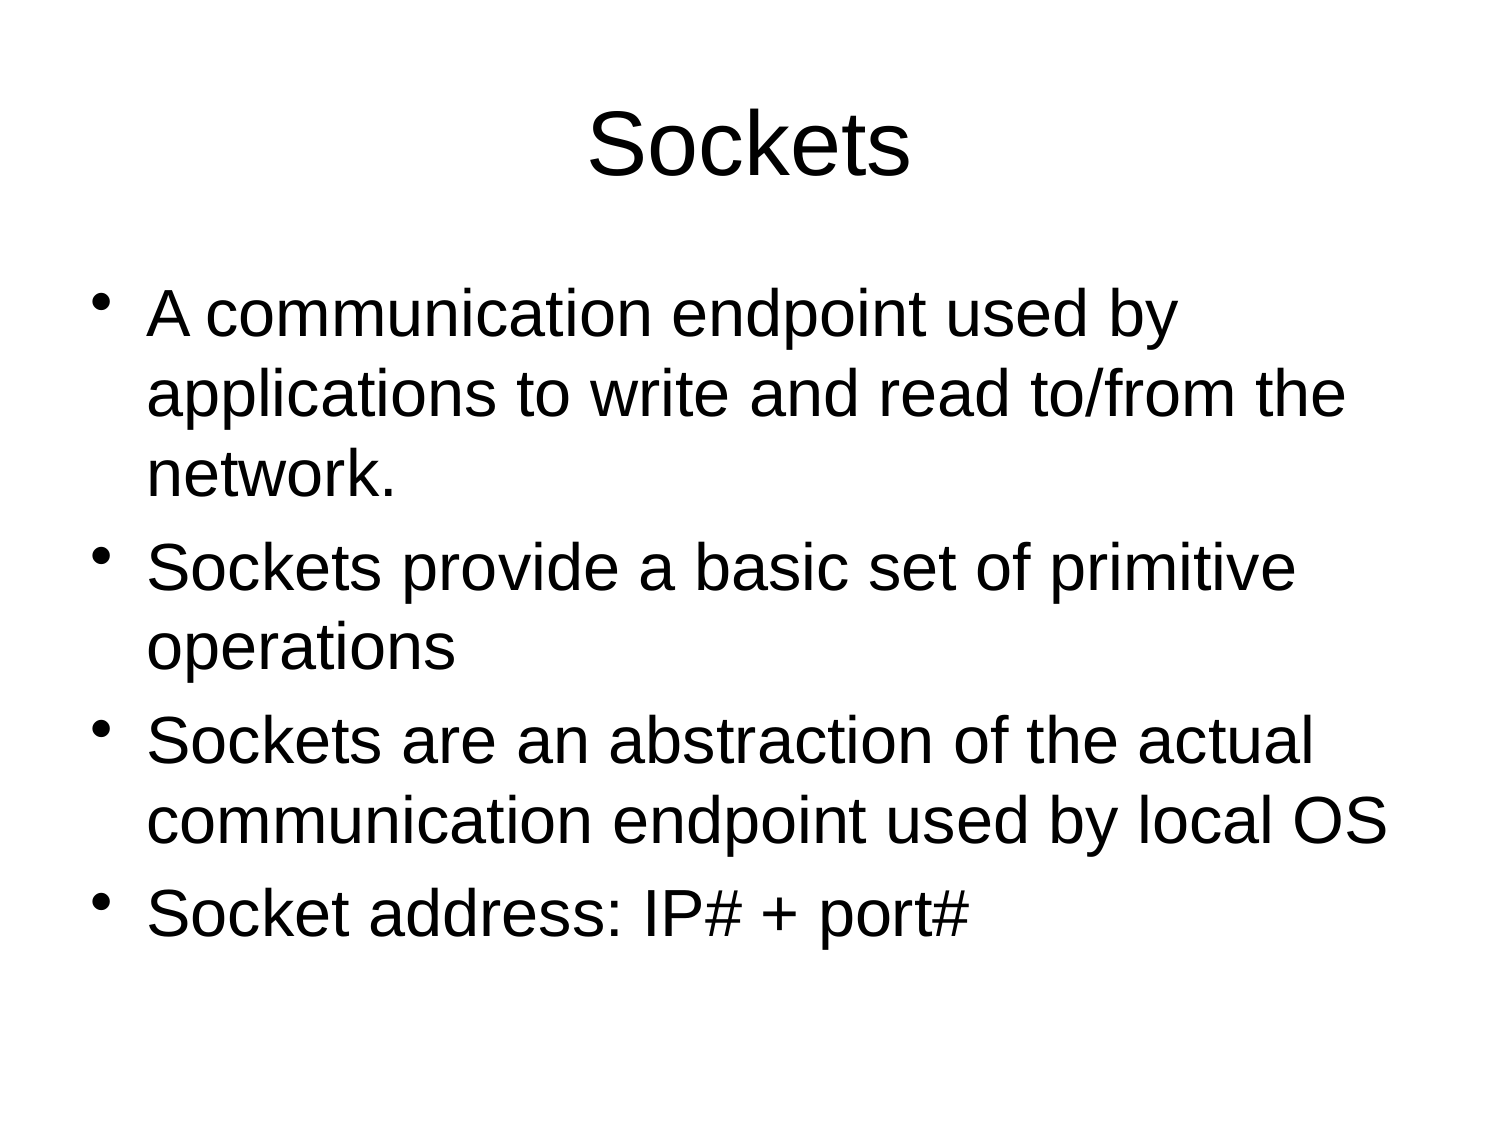

# Sockets
A communication endpoint used by applications to write and read to/from the network.
Sockets provide a basic set of primitive operations
Sockets are an abstraction of the actual communication endpoint used by local OS
Socket address: IP# + port#